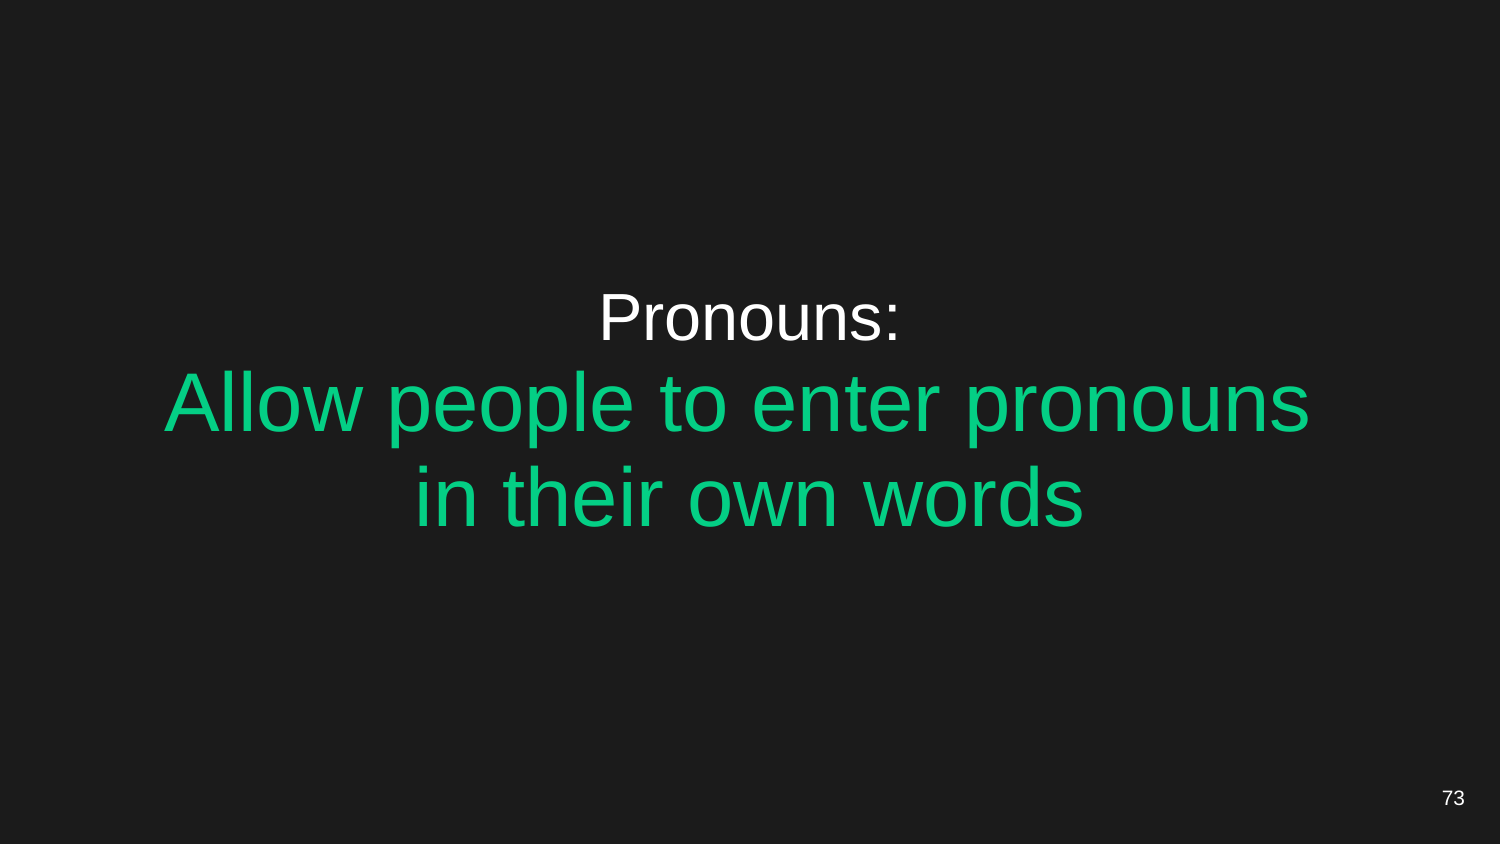

# Pronouns:
Allow people to enter pronouns
in their own words
73